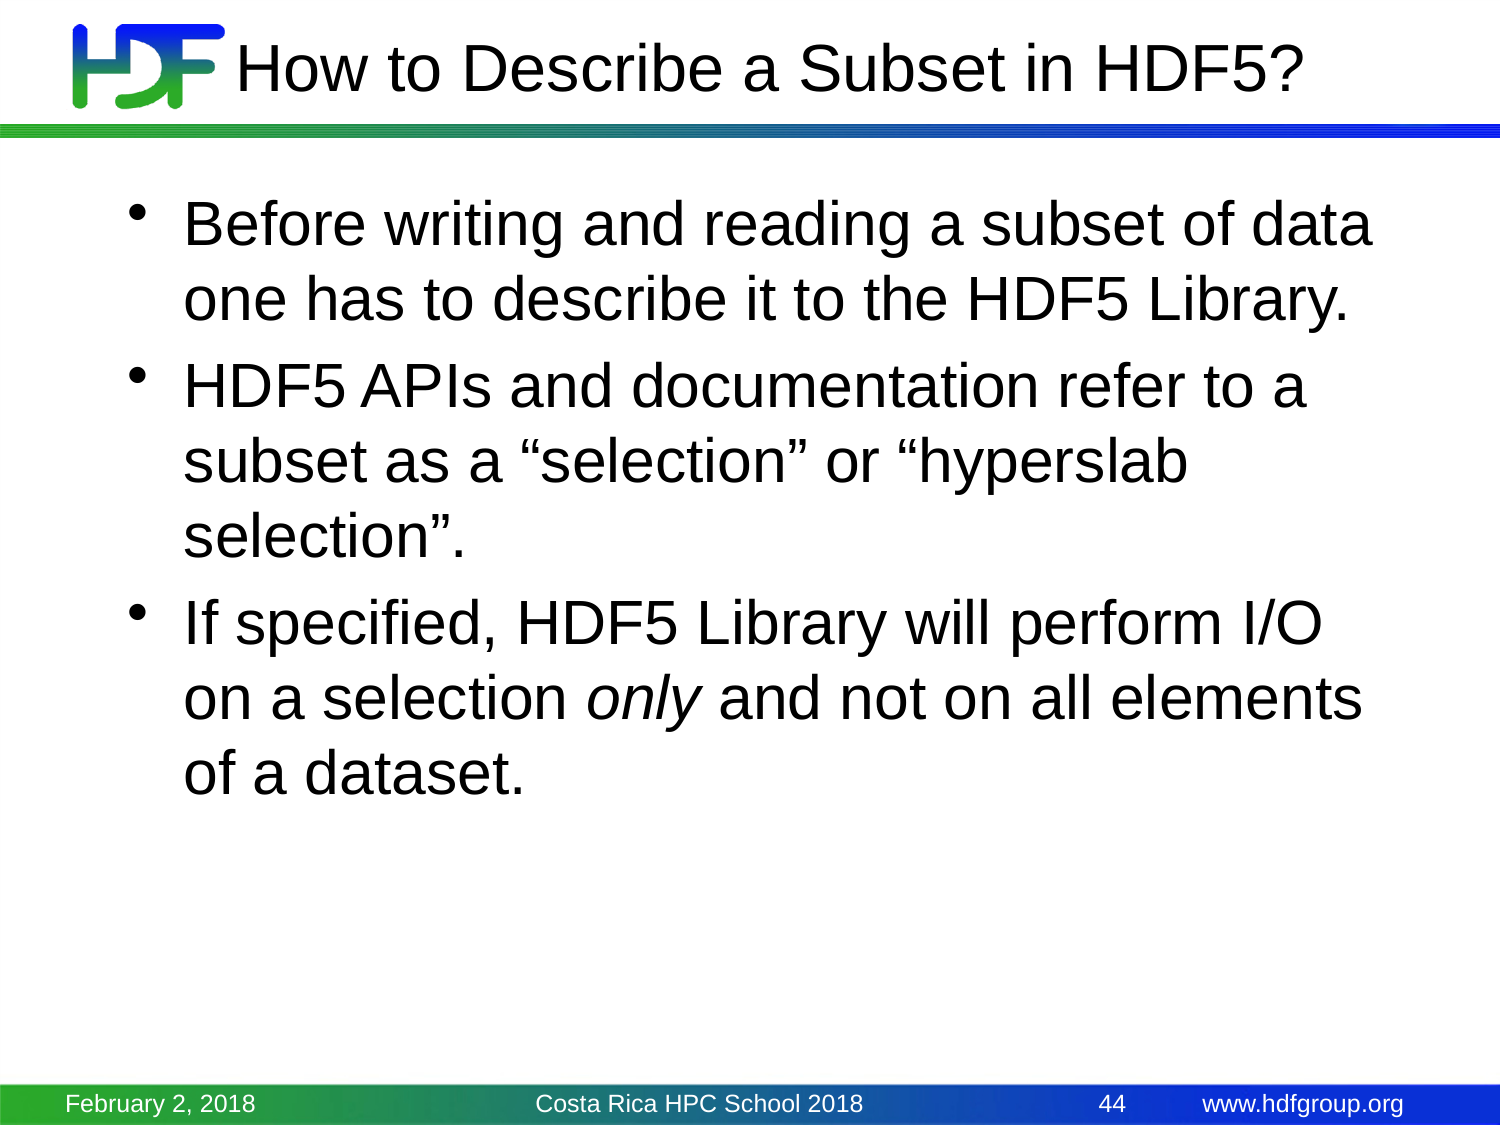

# How to Describe a Subset in HDF5?
Before writing and reading a subset of data one has to describe it to the HDF5 Library.
HDF5 APIs and documentation refer to a subset as a “selection” or “hyperslab selection”.
If specified, HDF5 Library will perform I/O on a selection only and not on all elements of a dataset.
February 2, 2018
Costa Rica HPC School 2018
44